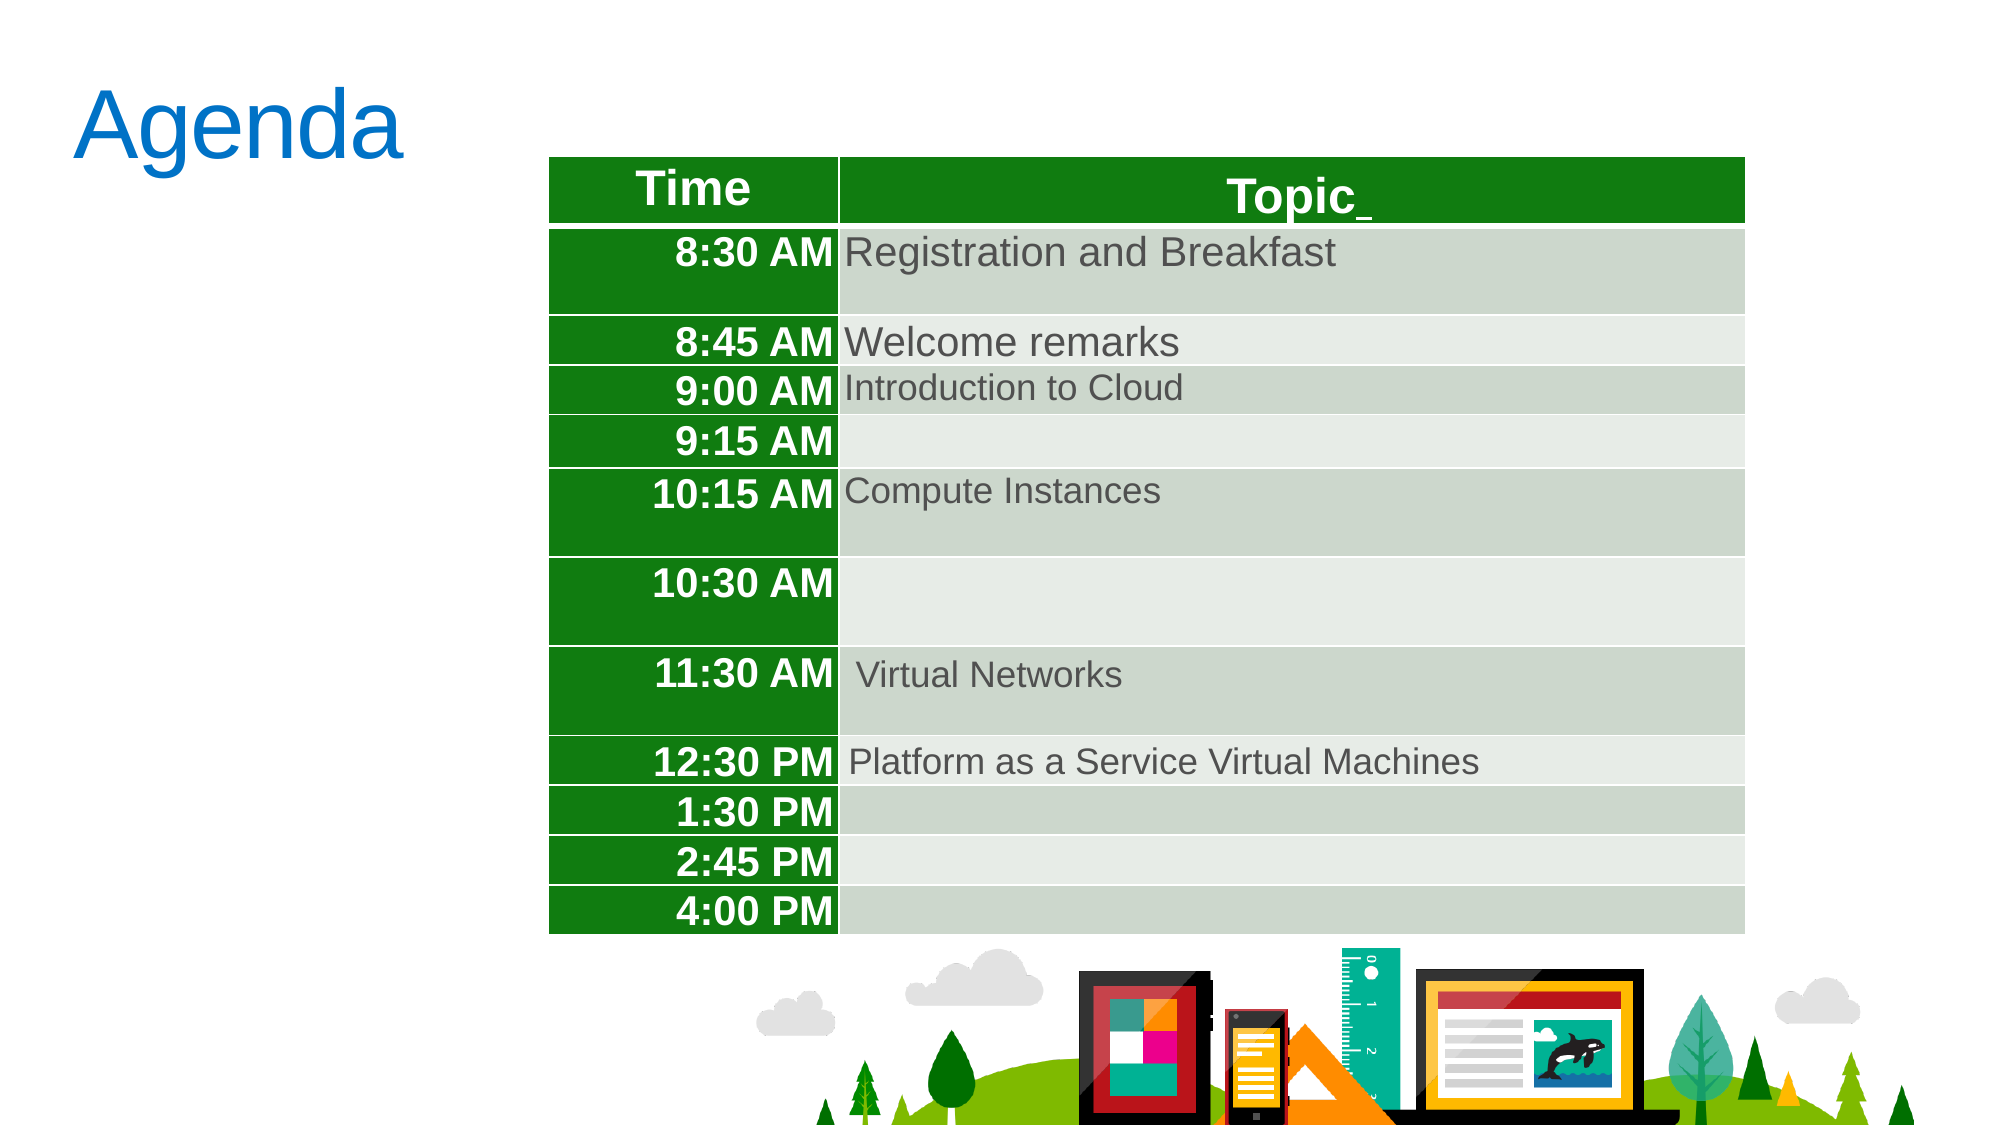

# Agenda
| Time | Topic |
| --- | --- |
| 8:30 AM | Registration and Breakfast |
| 8:45 AM | Welcome remarks |
| 9:00 AM | Introduction to Cloud |
| 9:15 AM |  |
| 10:15 AM | Compute Instances |
| 10:30 AM |  |
| 11:30 AM | Virtual Networks |
| 12:30 PM | Platform as a Service Virtual Machines |
| 1:30 PM |  |
| 2:45 PM |  |
| 4:00 PM |  |